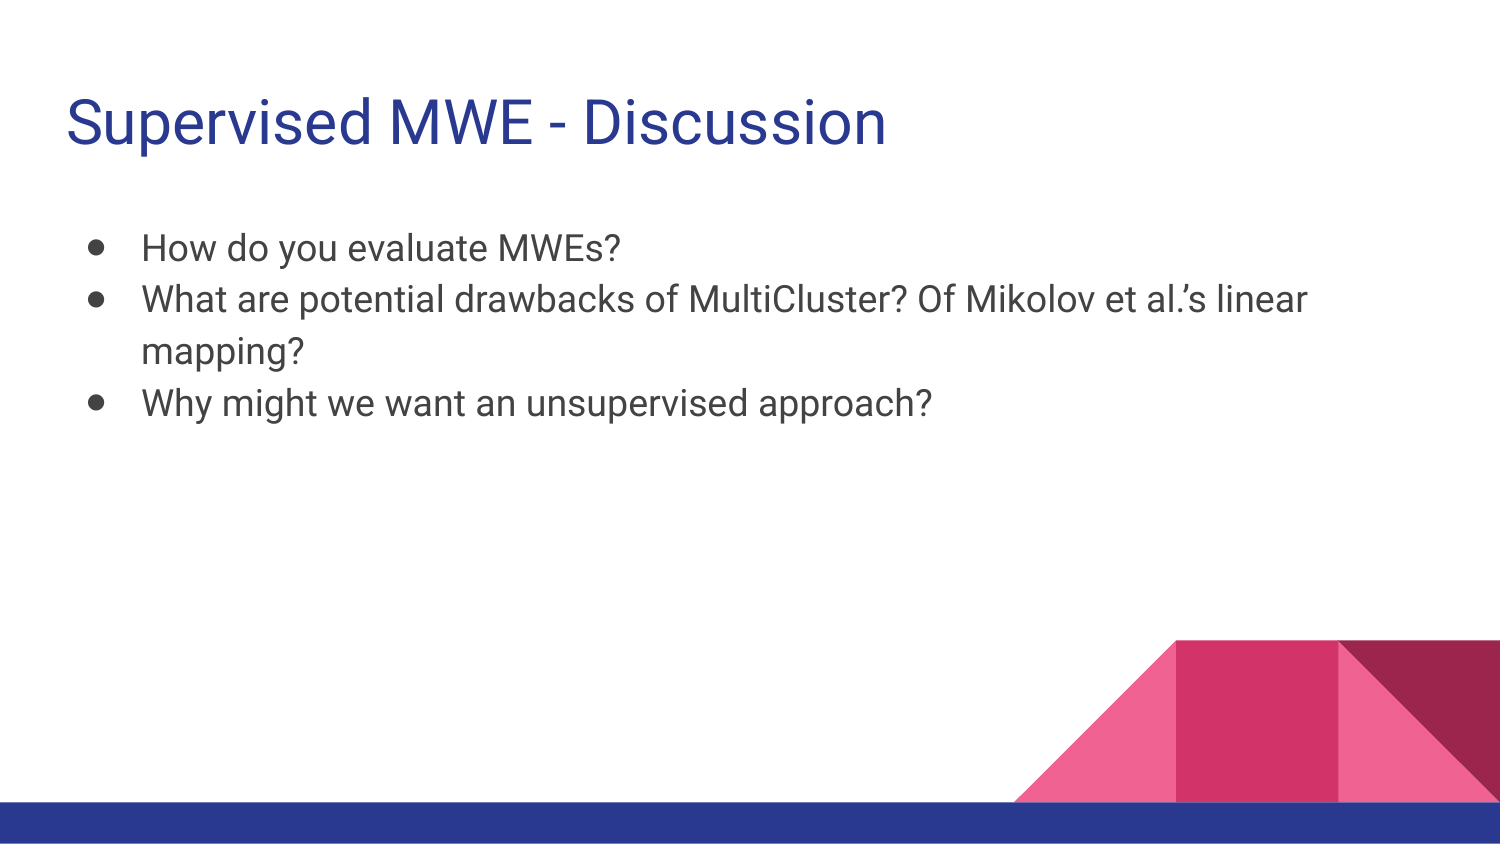

# Supervised MWE - Discussion
How do you evaluate MWEs?
What are potential drawbacks of MultiCluster? Of Mikolov et al.’s linear mapping?
Why might we want an unsupervised approach?